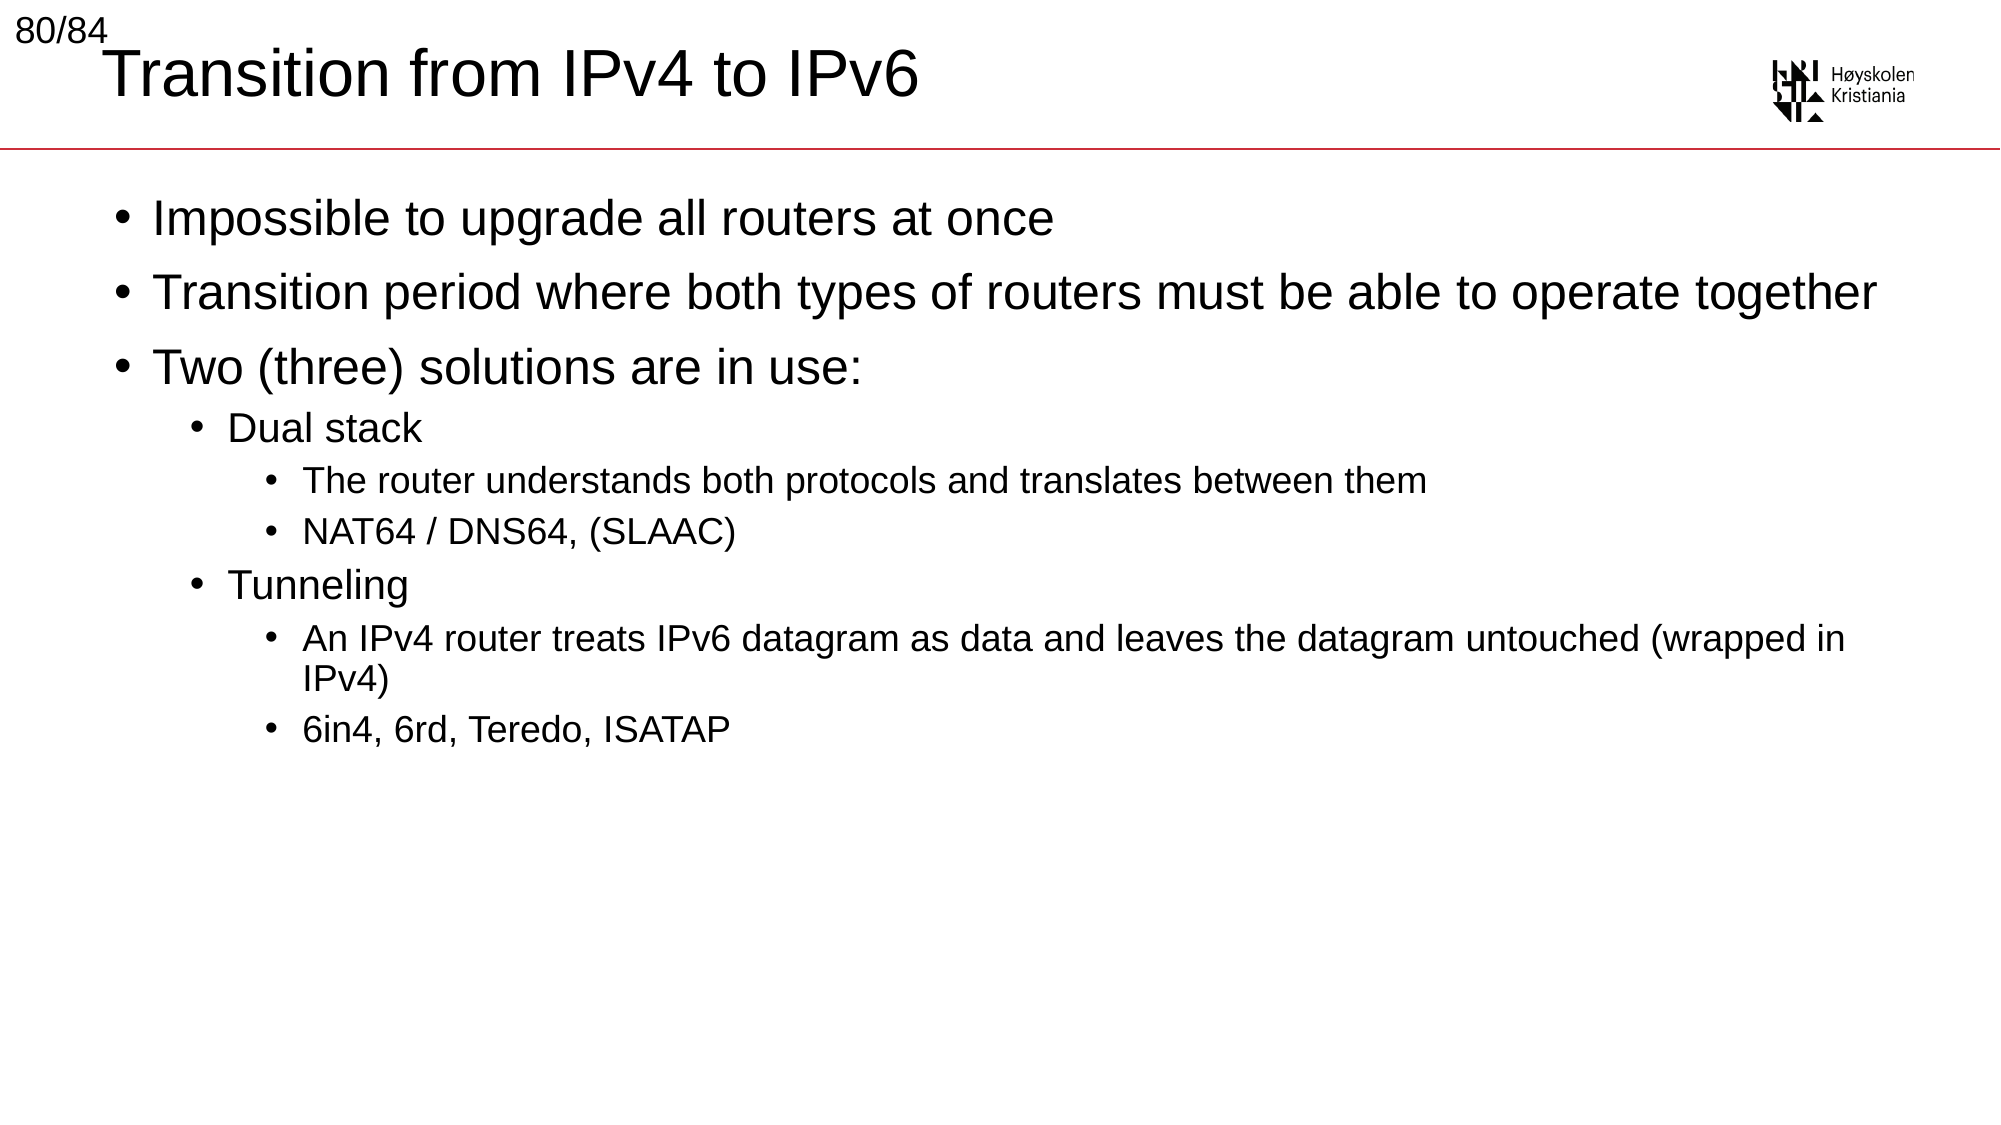

80/84
# Transition from IPv4 to IPv6
Impossible to upgrade all routers at once
Transition period where both types of routers must be able to operate together
Two (three) solutions are in use:
Dual stack
The router understands both protocols and translates between them
NAT64 / DNS64, (SLAAC)
Tunneling
An IPv4 router treats IPv6 datagram as data and leaves the datagram untouched (wrapped in IPv4)
6in4, 6rd, Teredo, ISATAP